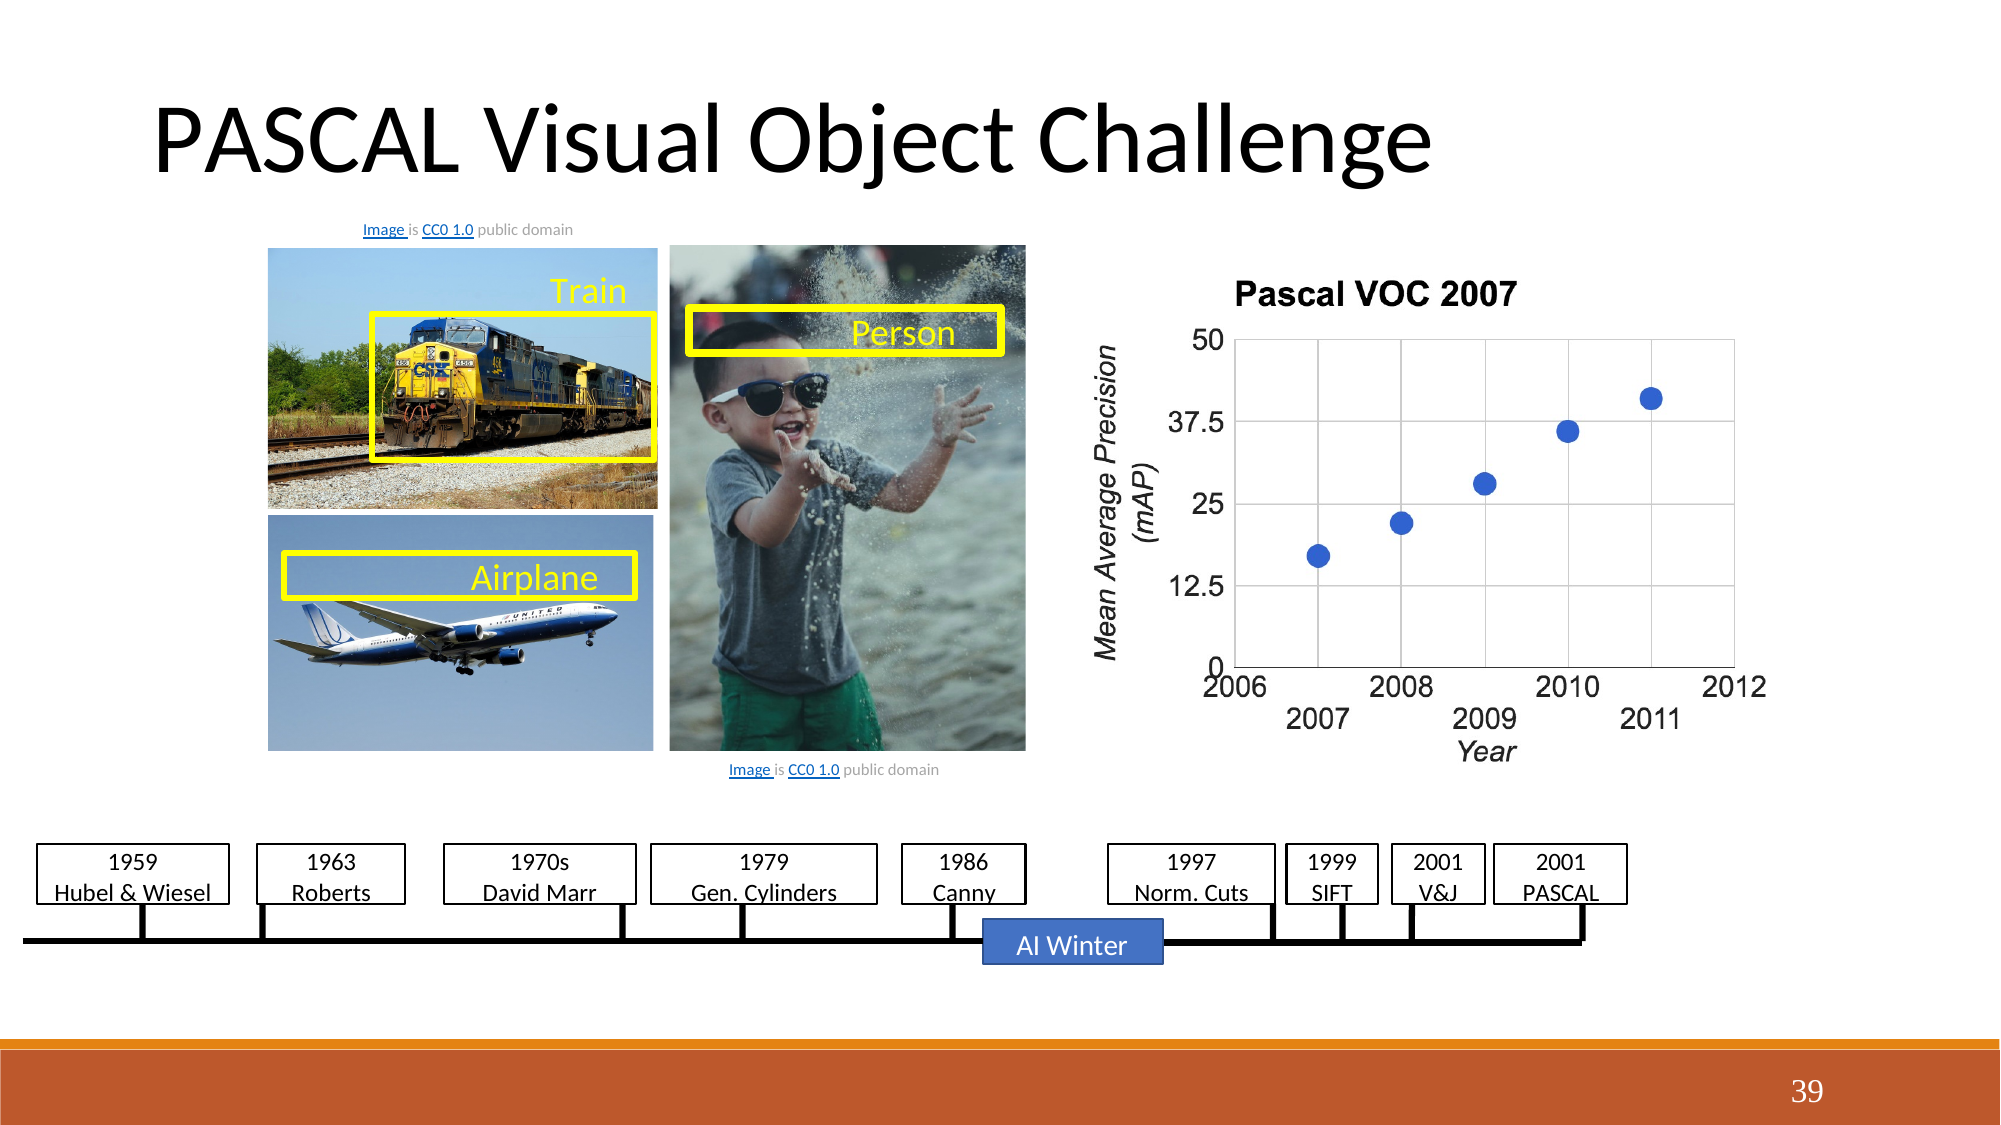

PASCAL Visual Object Challenge
Image is CC0 1.0 public domain

Train

Person

Airplane
Image is CC0 1.0 public domain

1959
Hubel & Wiesel
1963
Roberts
1970s
David Marr
1979
Gen. Cylinders
1986
Canny
1997
Norm. Cuts
1999
SIFT
2001
V&J
2001
PASCAL

AI Winter

39